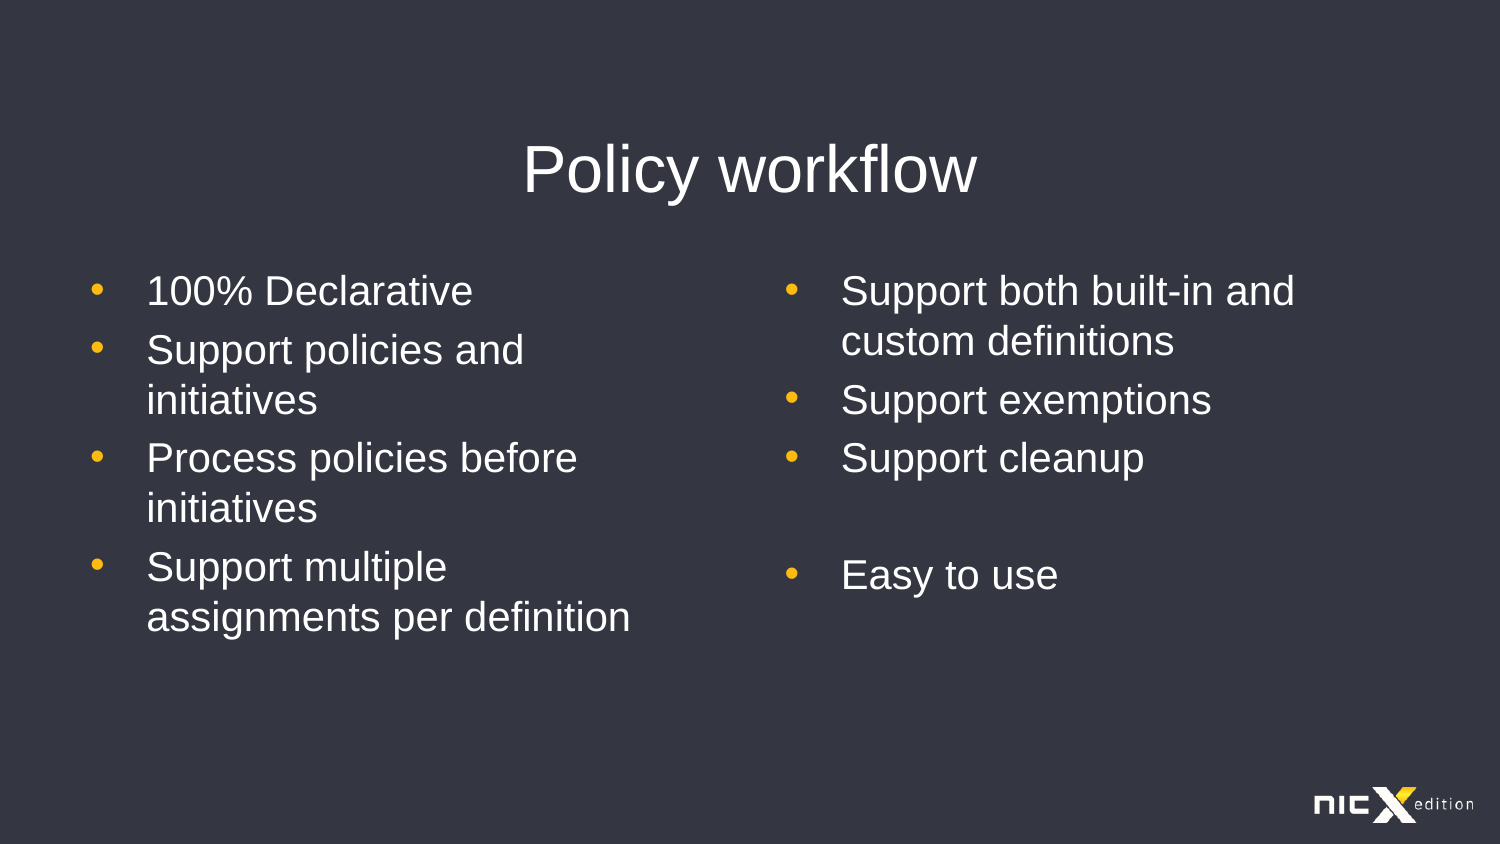

# Policy workflow
100% Declarative
Support policies and initiatives
Process policies before initiatives
Support multiple assignments per definition
Support both built-in and custom definitions
Support exemptions
Support cleanup

Easy to use